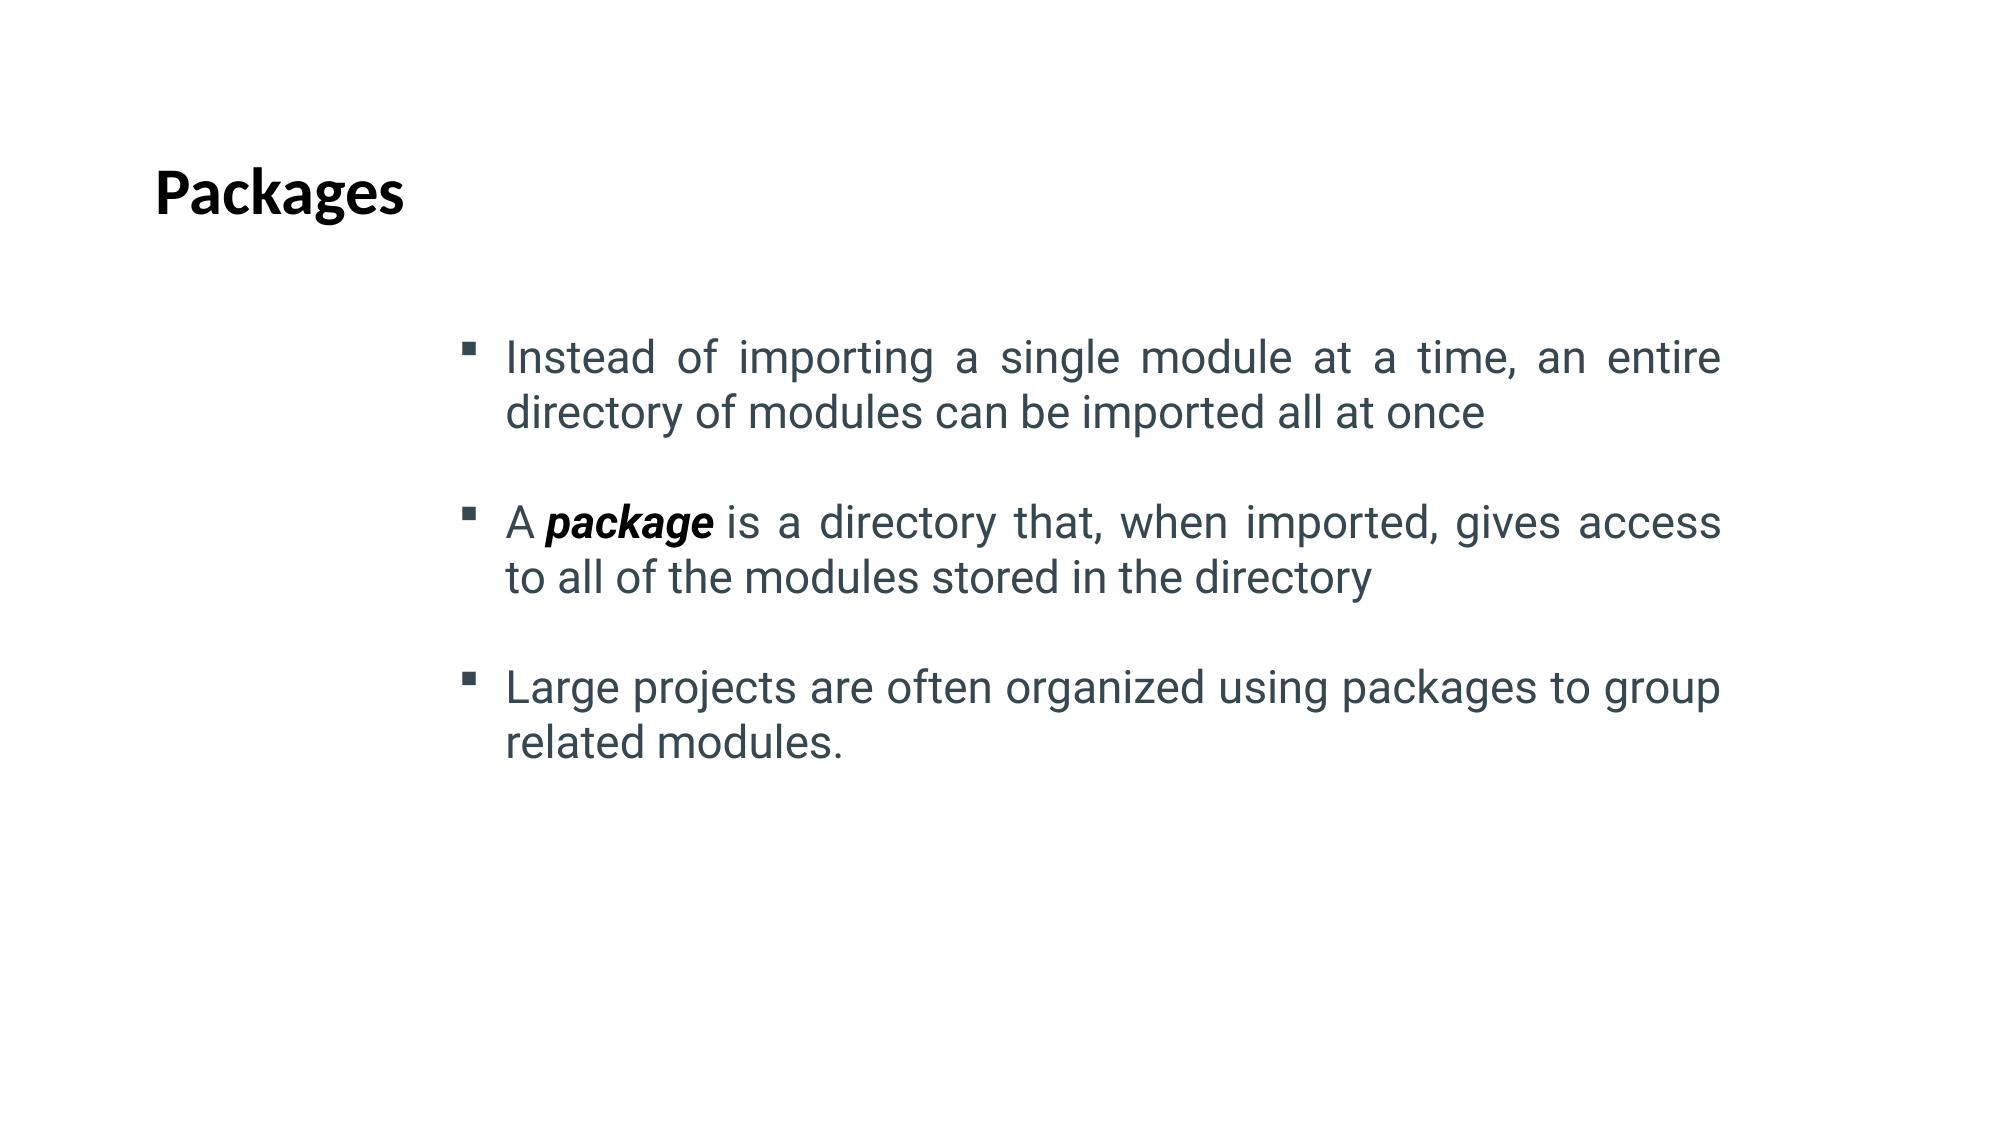

Packages
Instead of importing a single module at a time, an entire directory of modules can be imported all at once

A package is a directory that, when imported, gives access to all of the modules stored in the directory

Large projects are often organized using packages to group related modules.